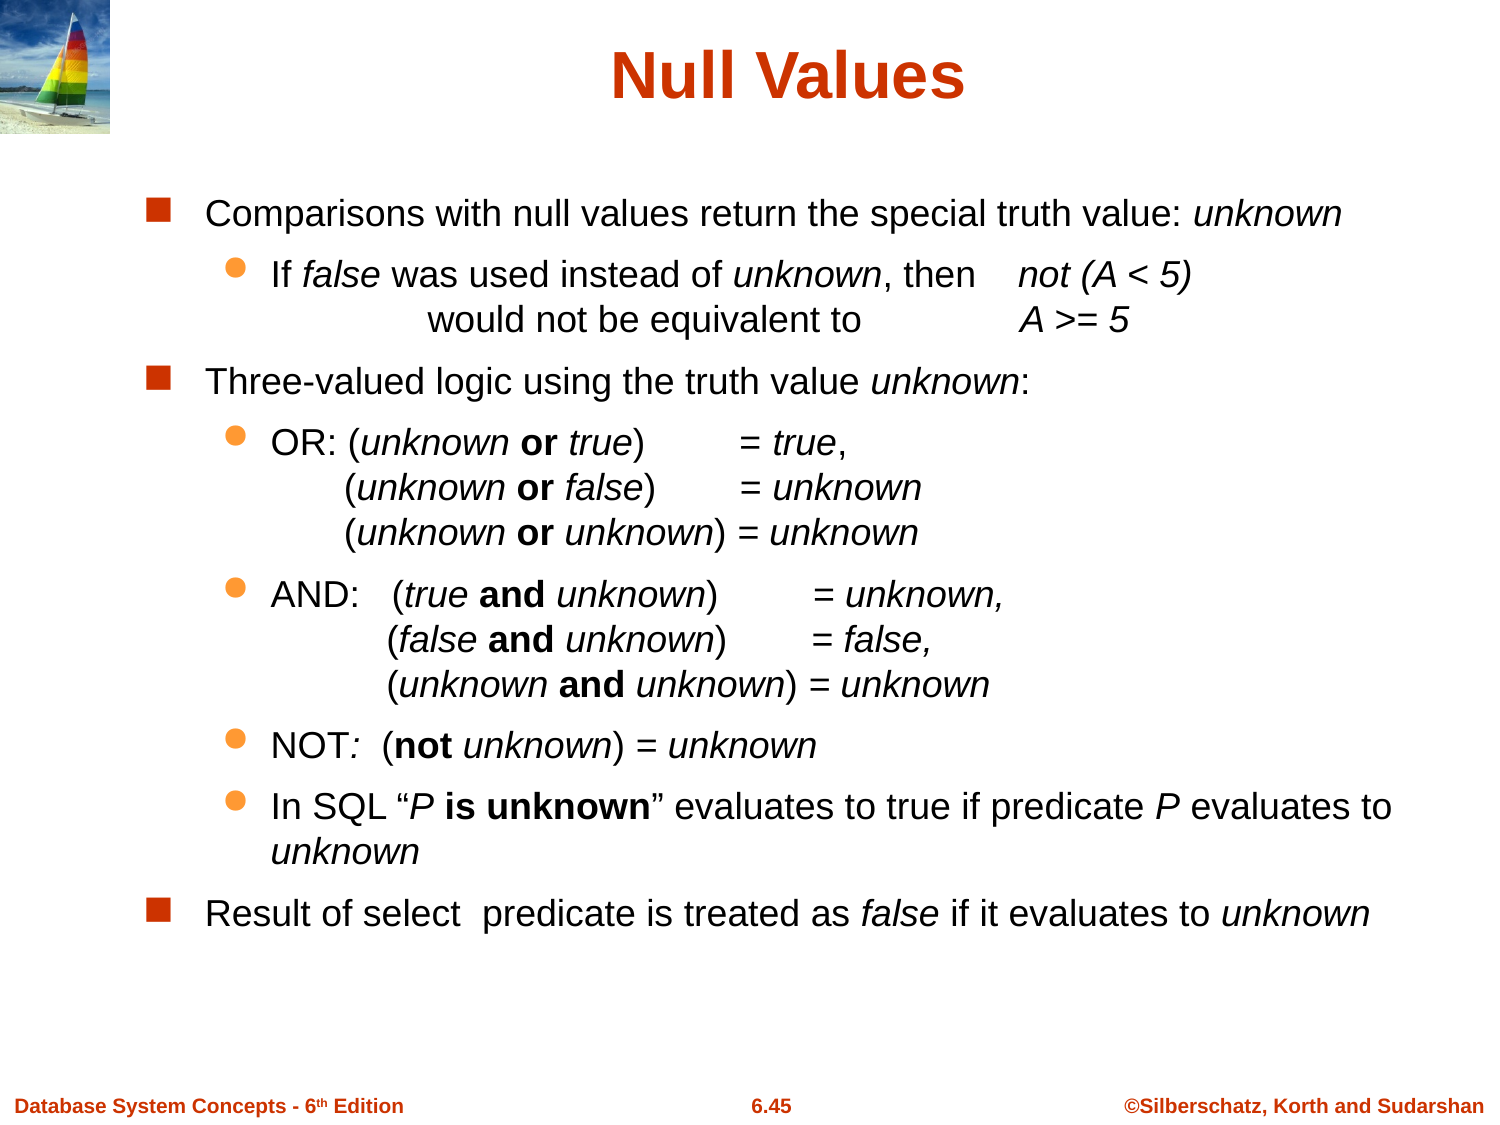

Null Values
Comparisons with null values return the special truth value: unknown
If false was used instead of unknown, then    not (A < 5)
               would not be equivalent to               A >= 5
Three-valued logic using the truth value unknown:
OR: (unknown or true)         = true,
       (unknown or false)        = unknown
       (unknown or unknown) = unknown
AND:   (true and unknown)         = unknown,
           (false and unknown)        = false,
           (unknown and unknown) = unknown
NOT:  (not unknown) = unknown
In SQL “P is unknown” evaluates to true if predicate P evaluates to unknown
Result of select  predicate is treated as false if it evaluates to unknown